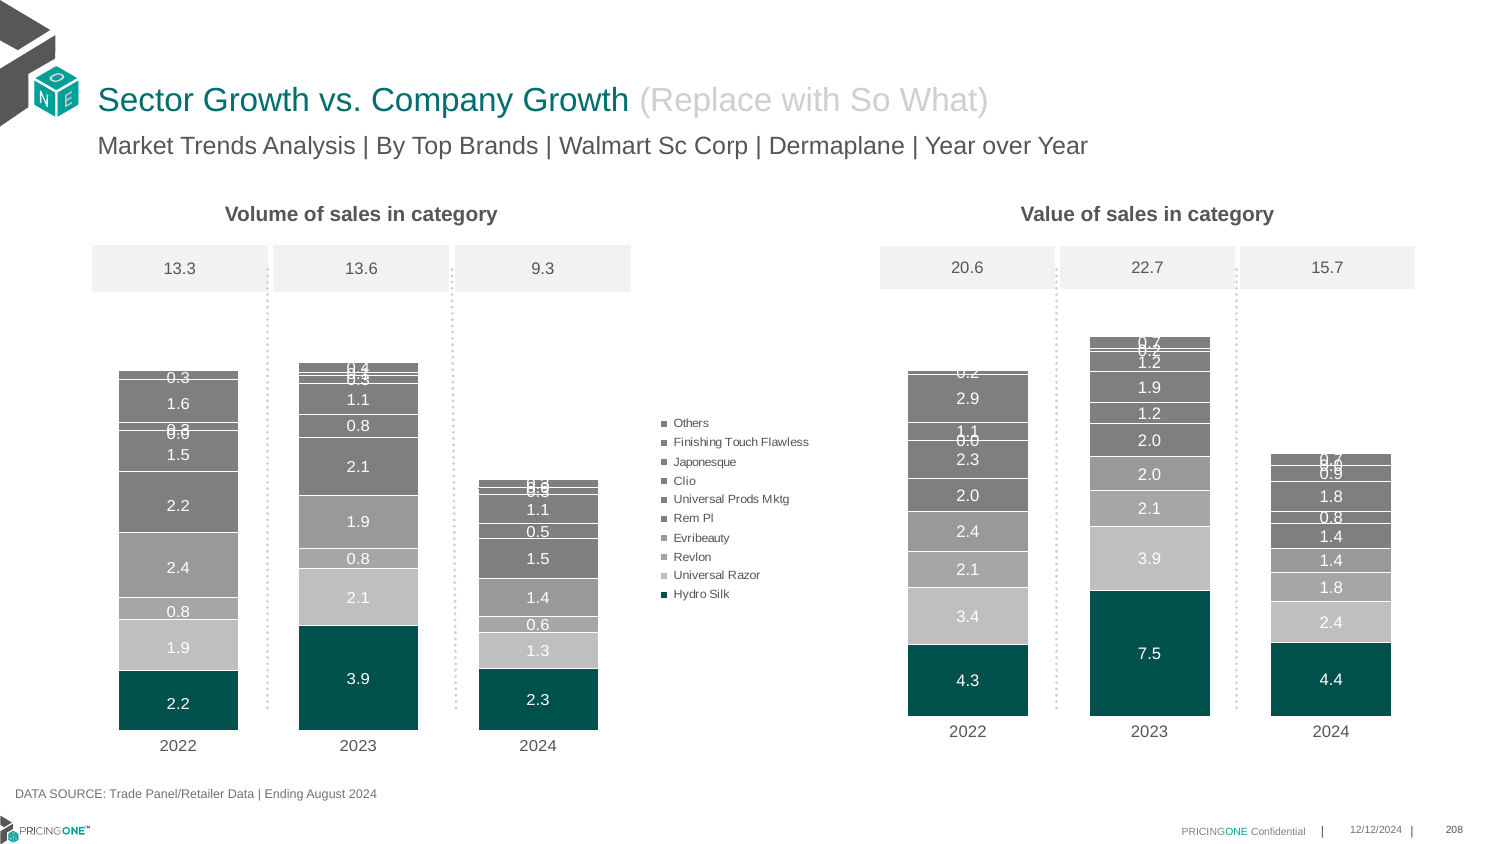

# Sector Growth vs. Company Growth (Replace with So What)
Market Trends Analysis | By Top Brands | Walmart Sc Corp | Dermaplane | Year over Year
| Value of sales in category |  |  |
| --- | --- | --- |
| 20.6 | 22.7 | 15.7 |
| Volume of sales in category |  |  |
| --- | --- | --- |
| 13.3 | 13.6 | 9.3 |

### Chart

| Category | Hydro Silk | Universal Razor | Revlon | Evribeauty | Rem Pl | Universal Prods Mktg | Clio | Japonesque | Finishing Touch Flawless | Others |
|---|---|---|---|---|---|---|---|---|---|---|
| 2022 | 4.264817 | 3.410137 | 2.143009 | 2.408156 | 1.980911 | 2.255483 | 5e-06 | 1.082151 | 2.875673 | 0.22397 |
| 2023 | 7.474501 | 3.857215 | 2.13218 | 2.012046 | 2.001538 | 1.221028 | 1.871292 | 1.172552 | 0.20026 | 0.747967 |
| 2024 | 4.410642 | 2.41834 | 1.764736 | 1.430006 | 1.447906 | 0.775519 | 1.789087 | 0.925991 | 0.006955 | 0.713503 |

### Chart

| Category | Hydro Silk | Universal Razor | Revlon | Evribeauty | Rem Pl | Universal Prods Mktg | Clio | Japonesque | Finishing Touch Flawless | Others |
|---|---|---|---|---|---|---|---|---|---|---|
| 2022 | 2.207544 | 1.910333 | 0.811894 | 2.389789 | 2.226112 | 1.530347 | 2e-06 | 0.310716 | 1.57486 | 0.317038 |
| 2023 | 3.872105 | 2.116566 | 0.750374 | 1.94408 | 2.148787 | 0.83324 | 1.12782 | 0.324302 | 0.097144 | 0.382427 |
| 2024 | 2.281309 | 1.349001 | 0.590082 | 1.384917 | 1.494947 | 0.528229 | 1.084463 | 0.254196 | 0.002849 | 0.307932 |
DATA SOURCE: Trade Panel/Retailer Data | Ending August 2024

12/12/2024
208